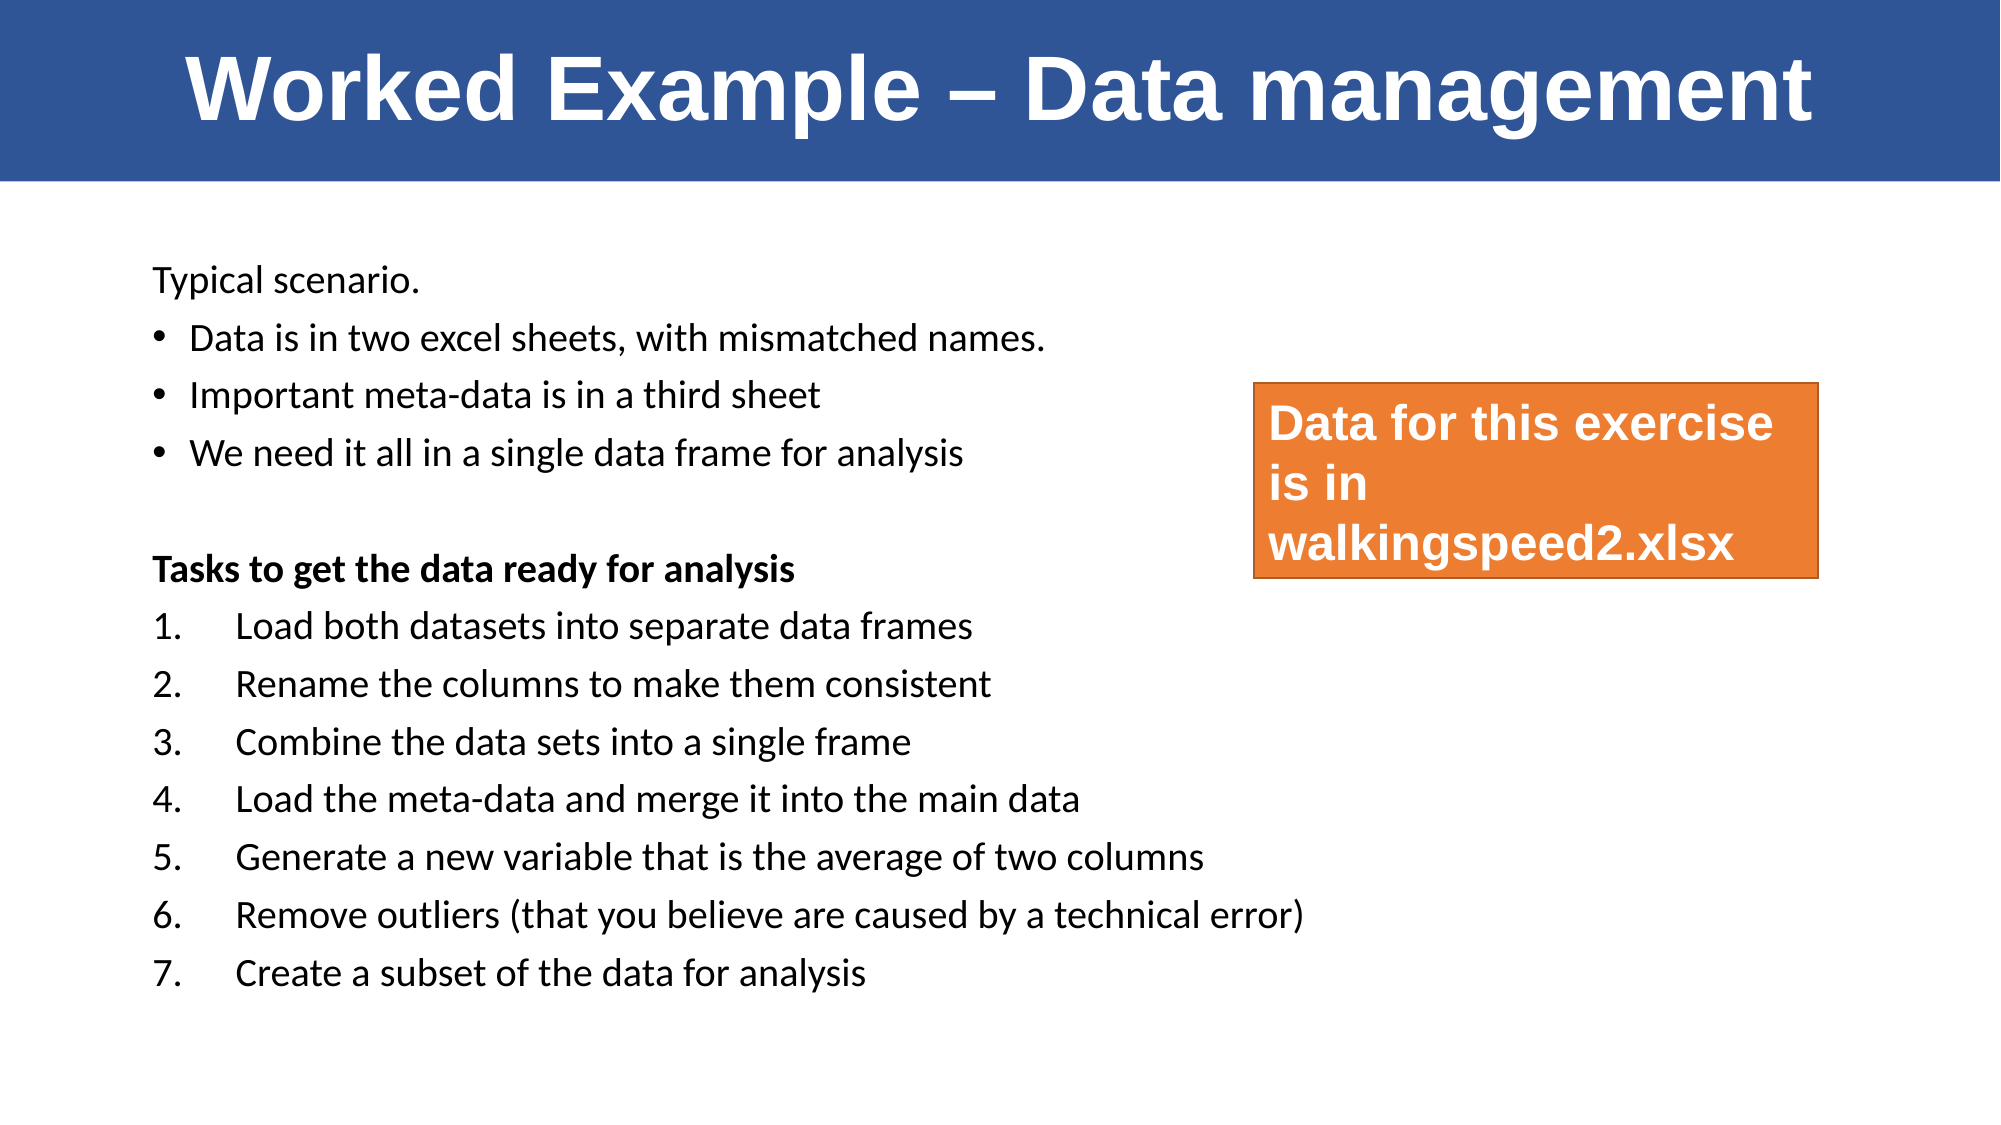

# Worked Example – Data management
Typical scenario.
Data is in two excel sheets, with mismatched names.
Important meta-data is in a third sheet
We need it all in a single data frame for analysis

Tasks to get the data ready for analysis
Load both datasets into separate data frames
Rename the columns to make them consistent
Combine the data sets into a single frame
Load the meta-data and merge it into the main data
Generate a new variable that is the average of two columns
Remove outliers (that you believe are caused by a technical error)
Create a subset of the data for analysis
Data for this exercise is in walkingspeed2.xlsx